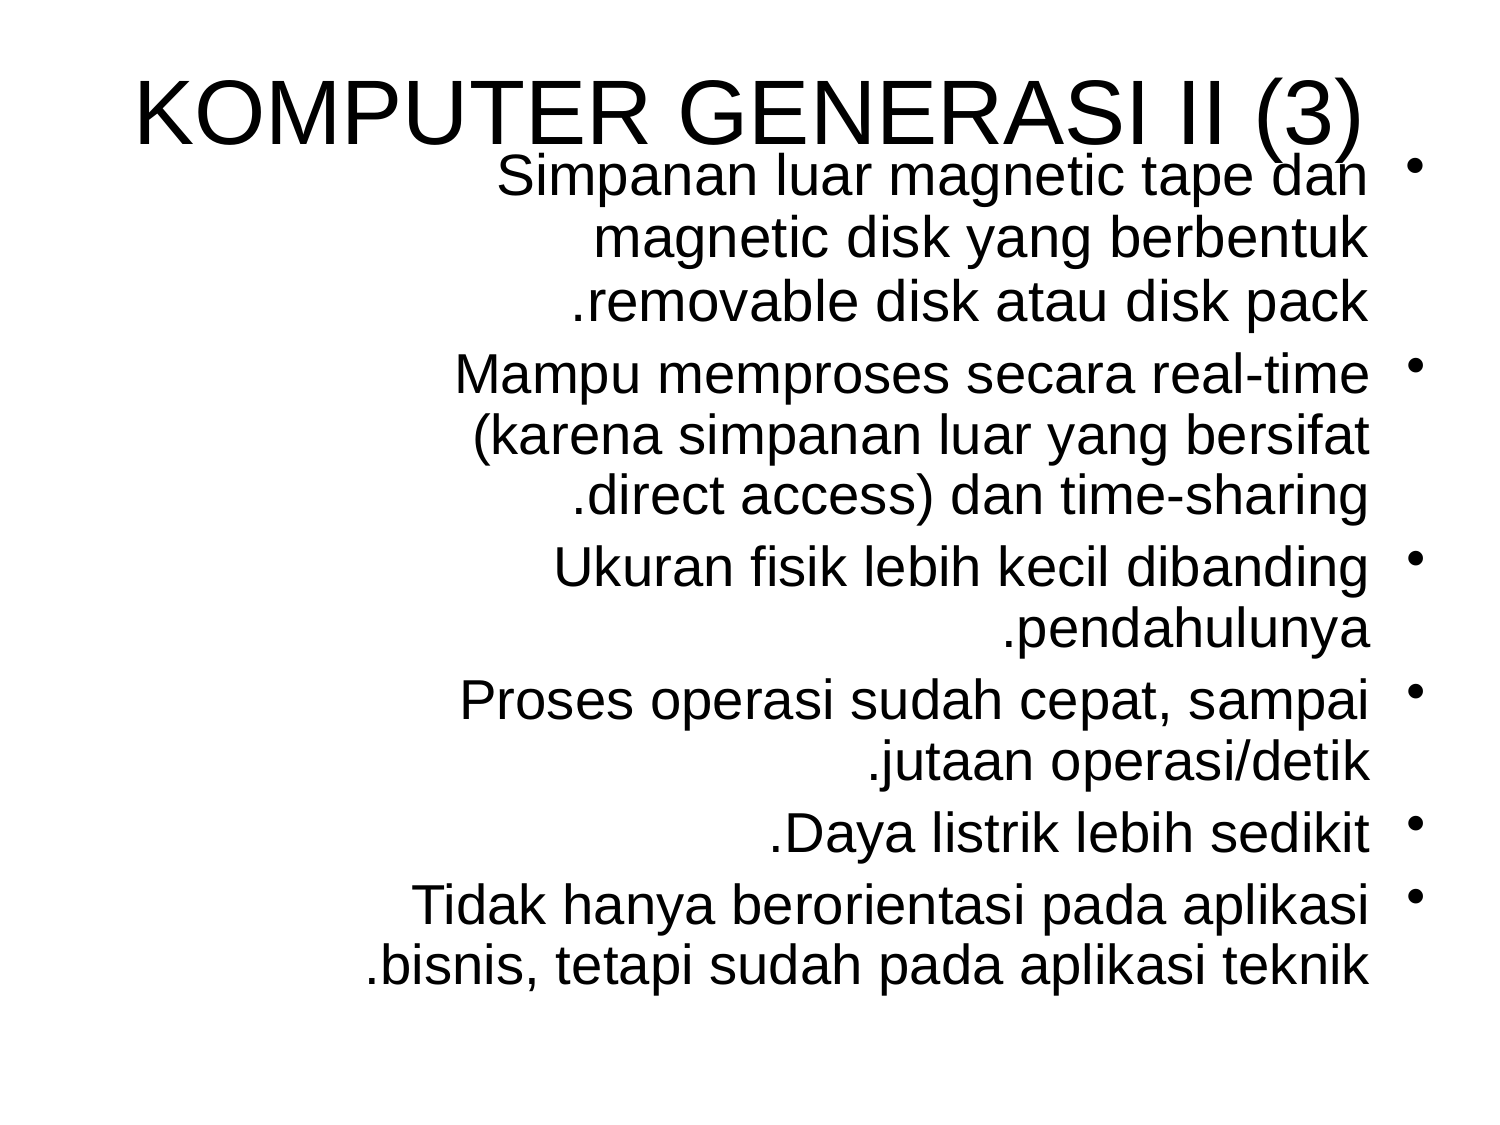

# KOMPUTER GENERASI II (3)
Simpanan luar magnetic tape dan magnetic disk yang berbentuk removable disk atau disk pack.
Mampu memproses secara real-time (karena simpanan luar yang bersifat direct access) dan time-sharing.
Ukuran fisik lebih kecil dibanding pendahulunya.
Proses operasi sudah cepat, sampai jutaan operasi/detik.
Daya listrik lebih sedikit.
Tidak hanya berorientasi pada aplikasi bisnis, tetapi sudah pada aplikasi teknik.